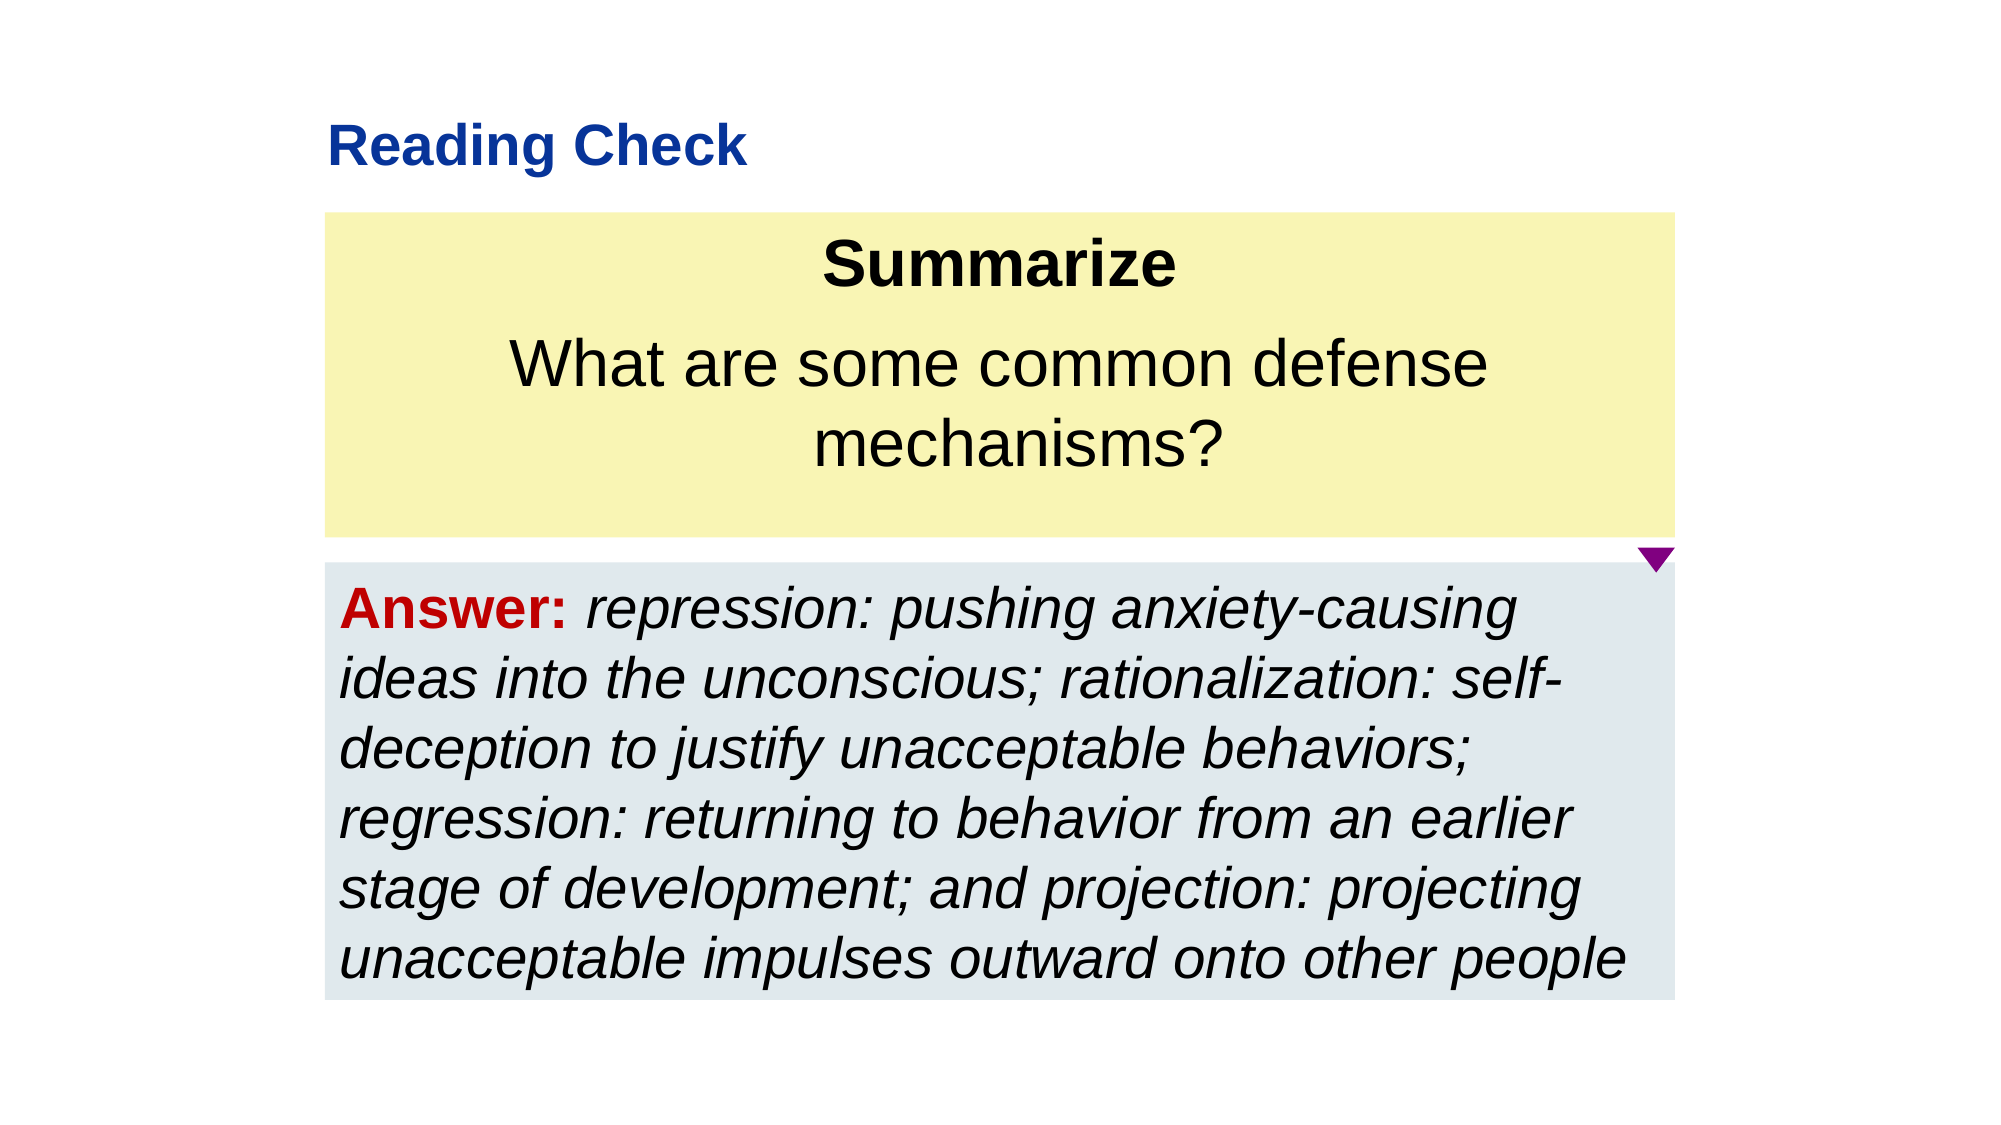

Reading Check
Summarize
What are some common defense mechanisms?

Answer: repression: pushing anxiety-causing ideas into the unconscious; rationalization: self-deception to justify unacceptable behaviors; regression: returning to behavior from an earlier stage of development; and projection: projecting unacceptable impulses outward onto other people